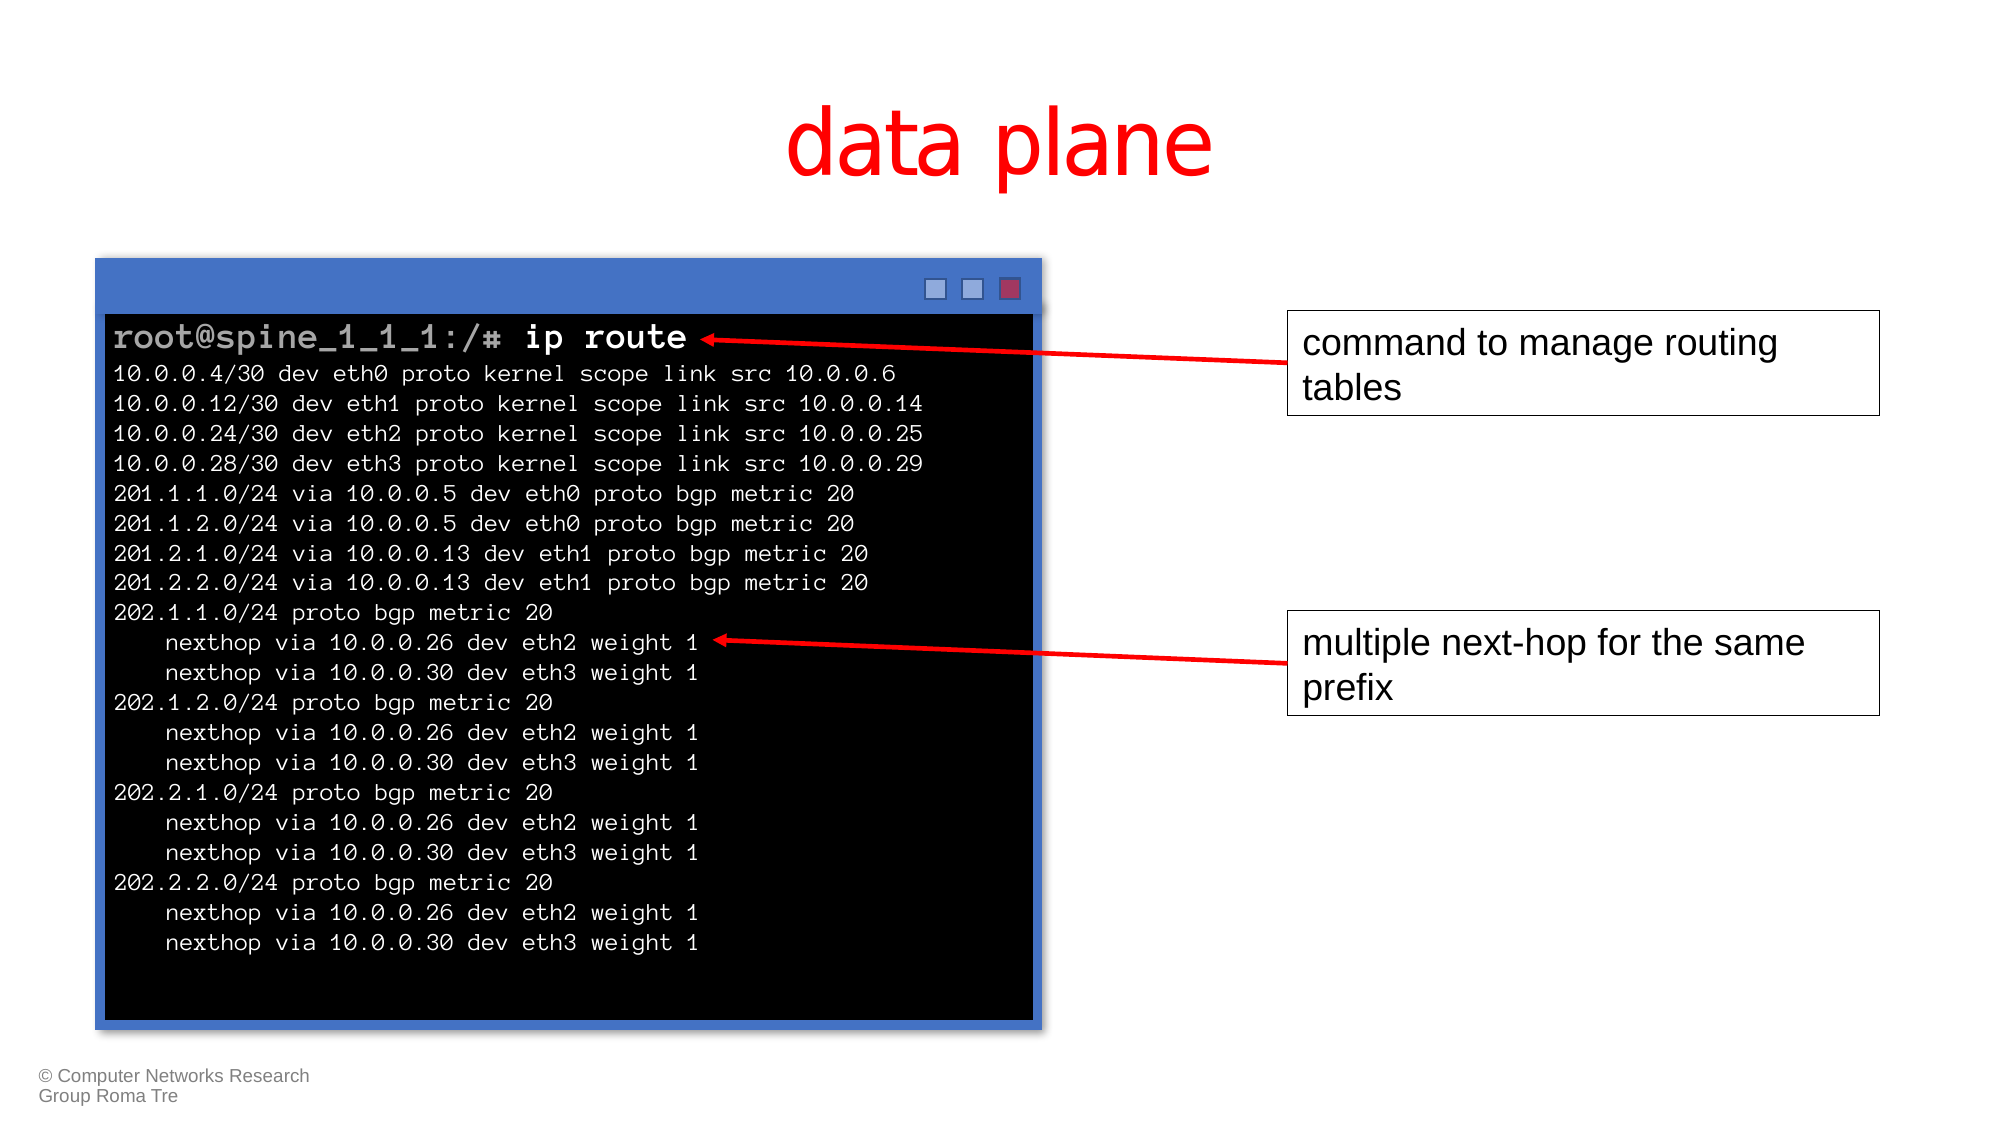

# data plane

root@spine_1_1_1:/# ip route
10.0.0.4/30 dev eth0 proto kernel scope link src 10.0.0.6
10.0.0.12/30 dev eth1 proto kernel scope link src 10.0.0.14
10.0.0.24/30 dev eth2 proto kernel scope link src 10.0.0.25
10.0.0.28/30 dev eth3 proto kernel scope link src 10.0.0.29
201.1.1.0/24 via 10.0.0.5 dev eth0 proto bgp metric 20
201.1.2.0/24 via 10.0.0.5 dev eth0 proto bgp metric 20
201.2.1.0/24 via 10.0.0.13 dev eth1 proto bgp metric 20
201.2.2.0/24 via 10.0.0.13 dev eth1 proto bgp metric 20
202.1.1.0/24 proto bgp metric 20
nexthop via 10.0.0.26 dev eth2 weight 1
nexthop via 10.0.0.30 dev eth3 weight 1
202.1.2.0/24 proto bgp metric 20
nexthop via 10.0.0.26 dev eth2 weight 1
nexthop via 10.0.0.30 dev eth3 weight 1
202.2.1.0/24 proto bgp metric 20
nexthop via 10.0.0.26 dev eth2 weight 1
nexthop via 10.0.0.30 dev eth3 weight 1
202.2.2.0/24 proto bgp metric 20
nexthop via 10.0.0.26 dev eth2 weight 1
nexthop via 10.0.0.30 dev eth3 weight 1

command to manage routing tables
multiple next-hop for the same prefix